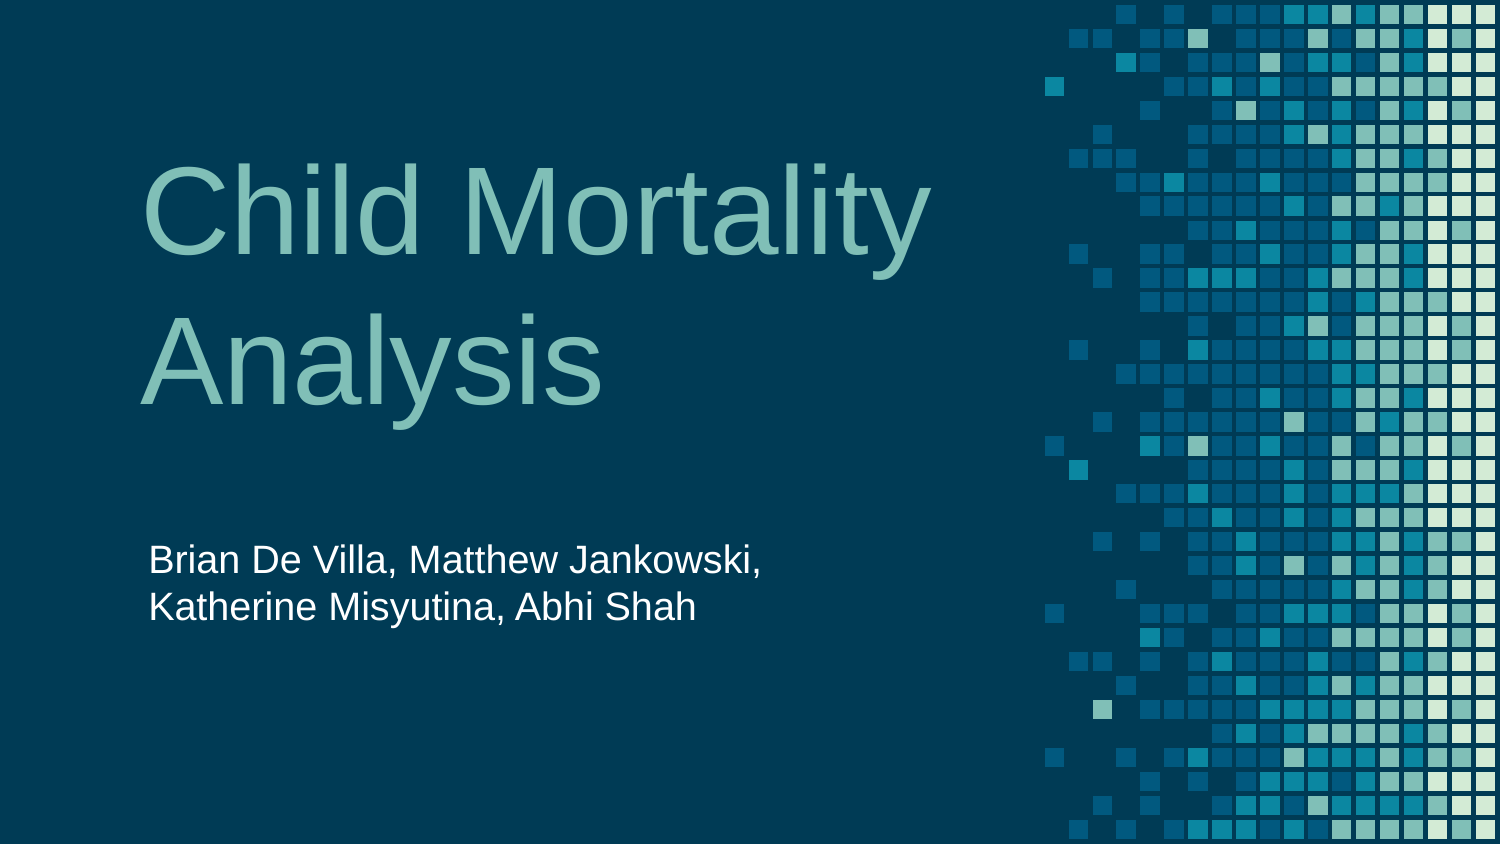

# Child Mortality Analysis

Brian De Villa, Matthew Jankowski, Katherine Misyutina, Abhi Shah
Abhi Shah, Brian De Villa, Katherine Misyutina, Matthew Jankowski